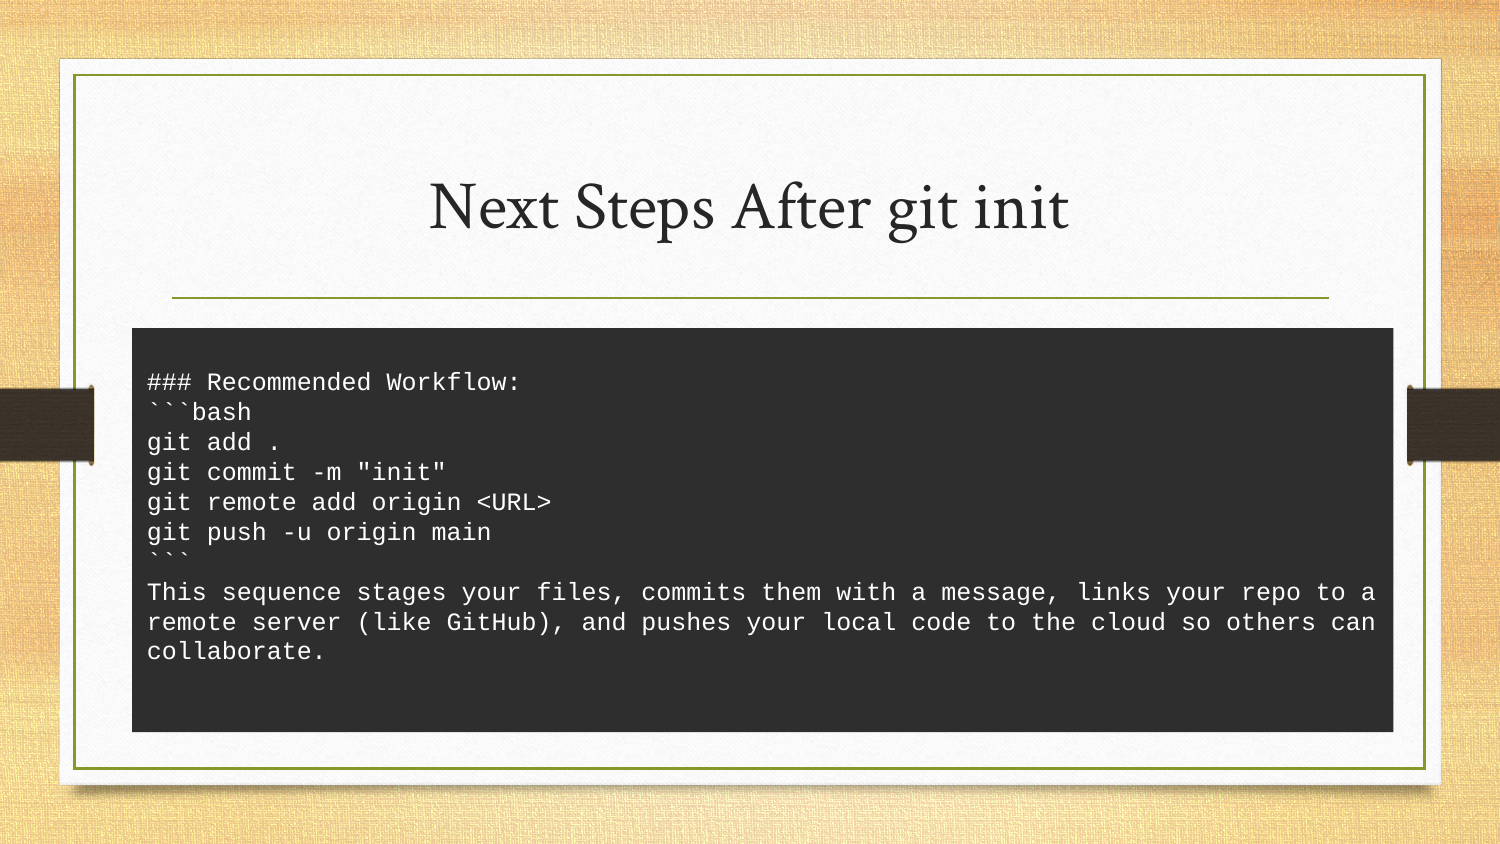

# Next Steps After git init

### Recommended Workflow: ```bash git add . git commit -m "init" git remote add origin <URL> git push -u origin main ``` This sequence stages your files, commits them with a message, links your repo to a remote server (like GitHub), and pushes your local code to the cloud so others can collaborate.